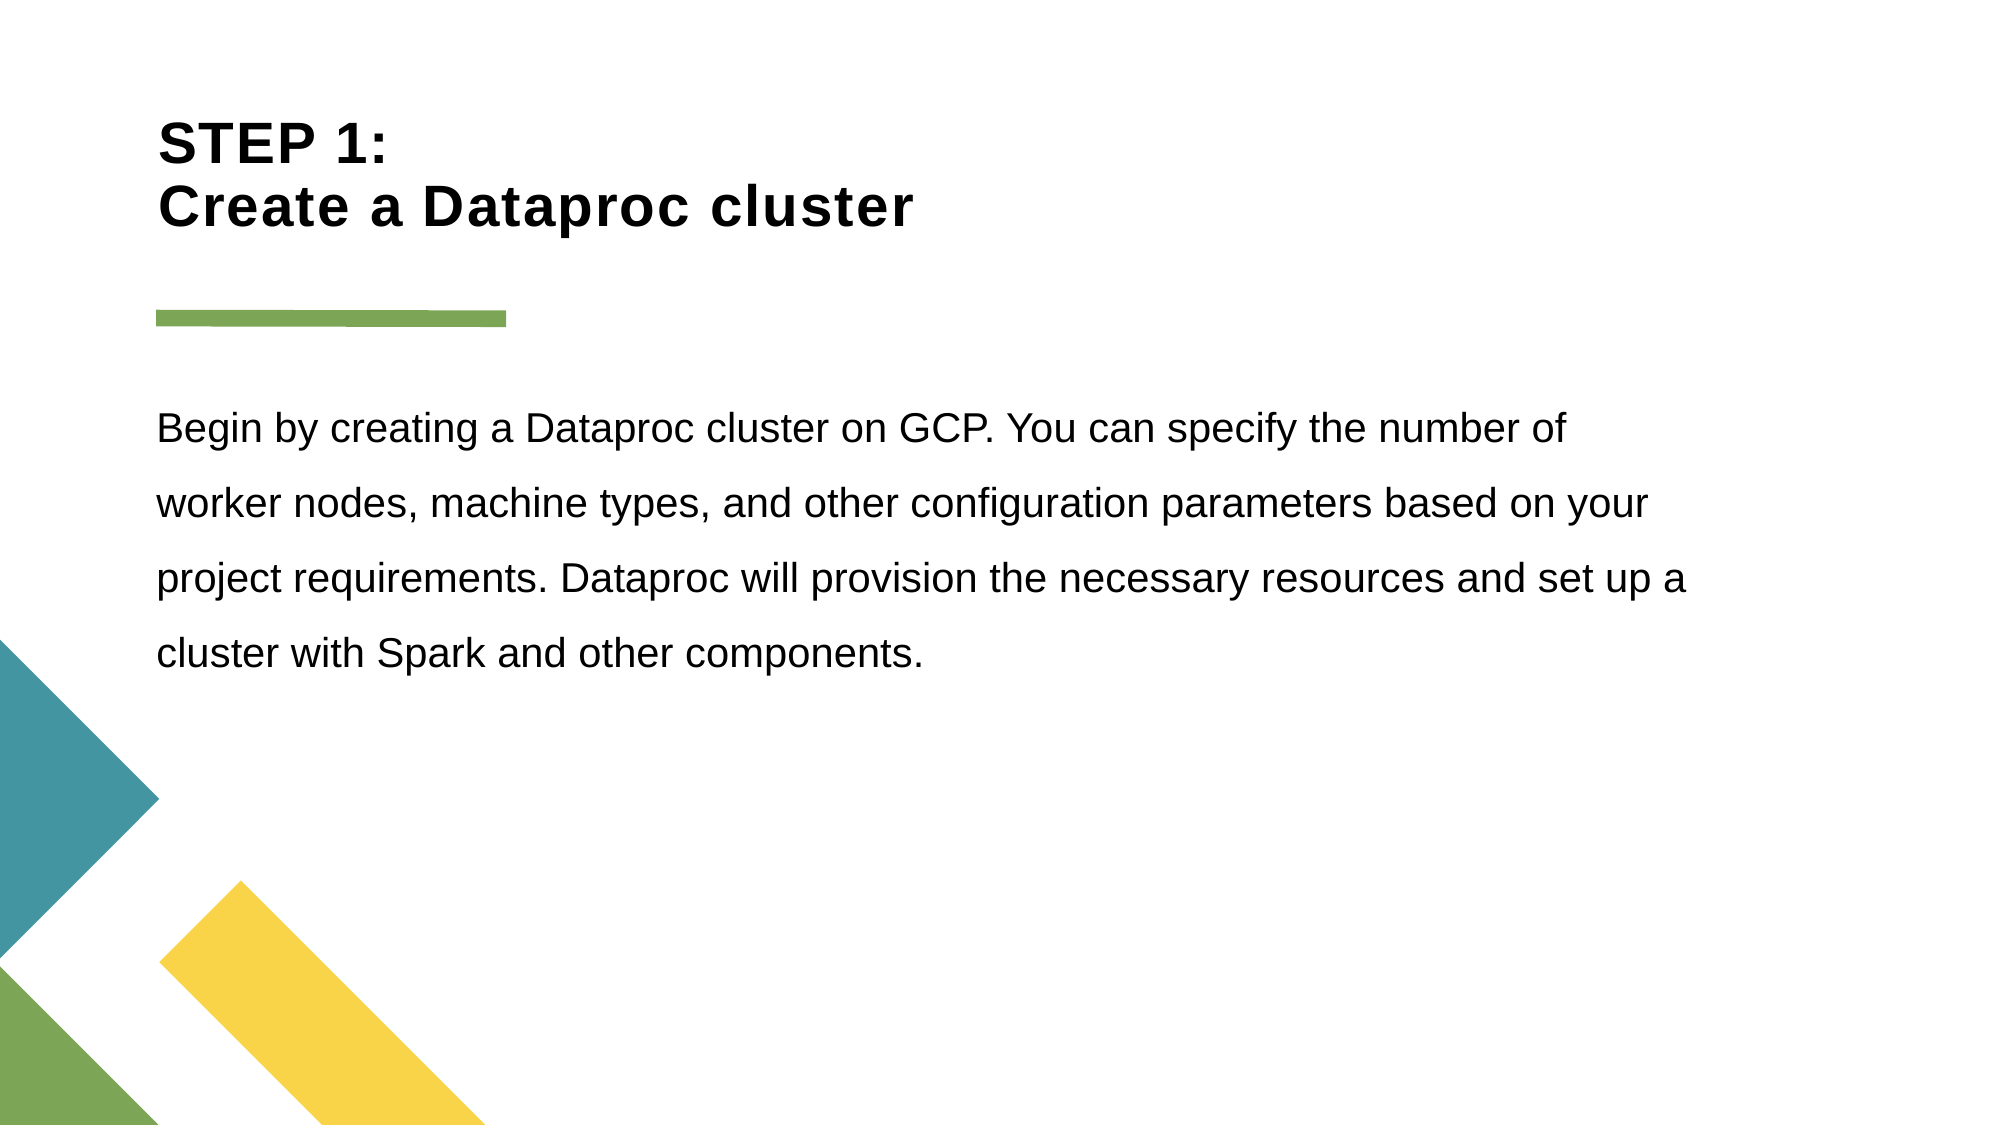

# STEP 1:  Create a Dataproc cluster
Begin by creating a Dataproc cluster on GCP. You can specify the number of worker nodes, machine types, and other configuration parameters based on your project requirements. Dataproc will provision the necessary resources and set up a cluster with Spark and other components.